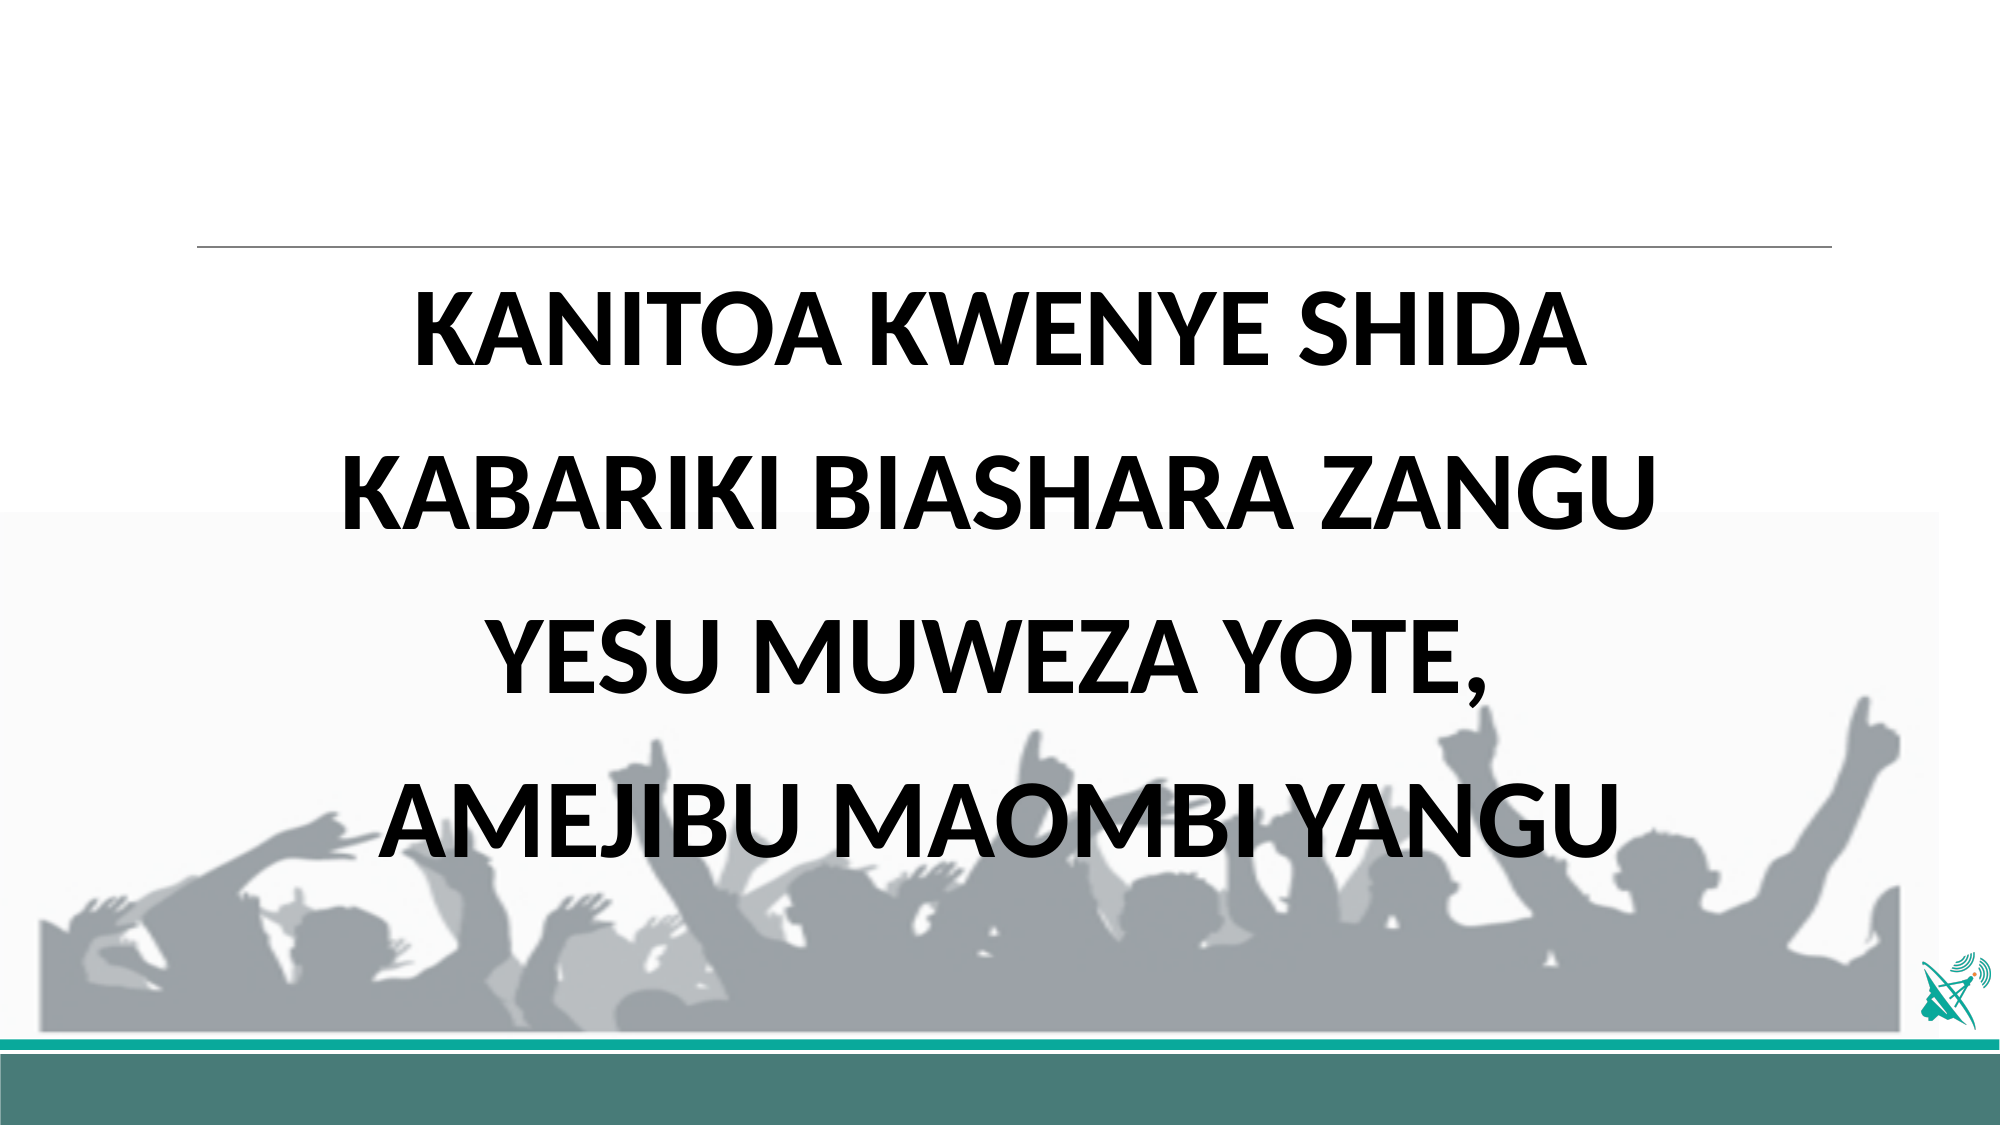

KANITOA KWENYE SHIDA
KABARIKI BIASHARA ZANGU
YESU MUWEZA YOTE,
AMEJIBU MAOMBI YANGU